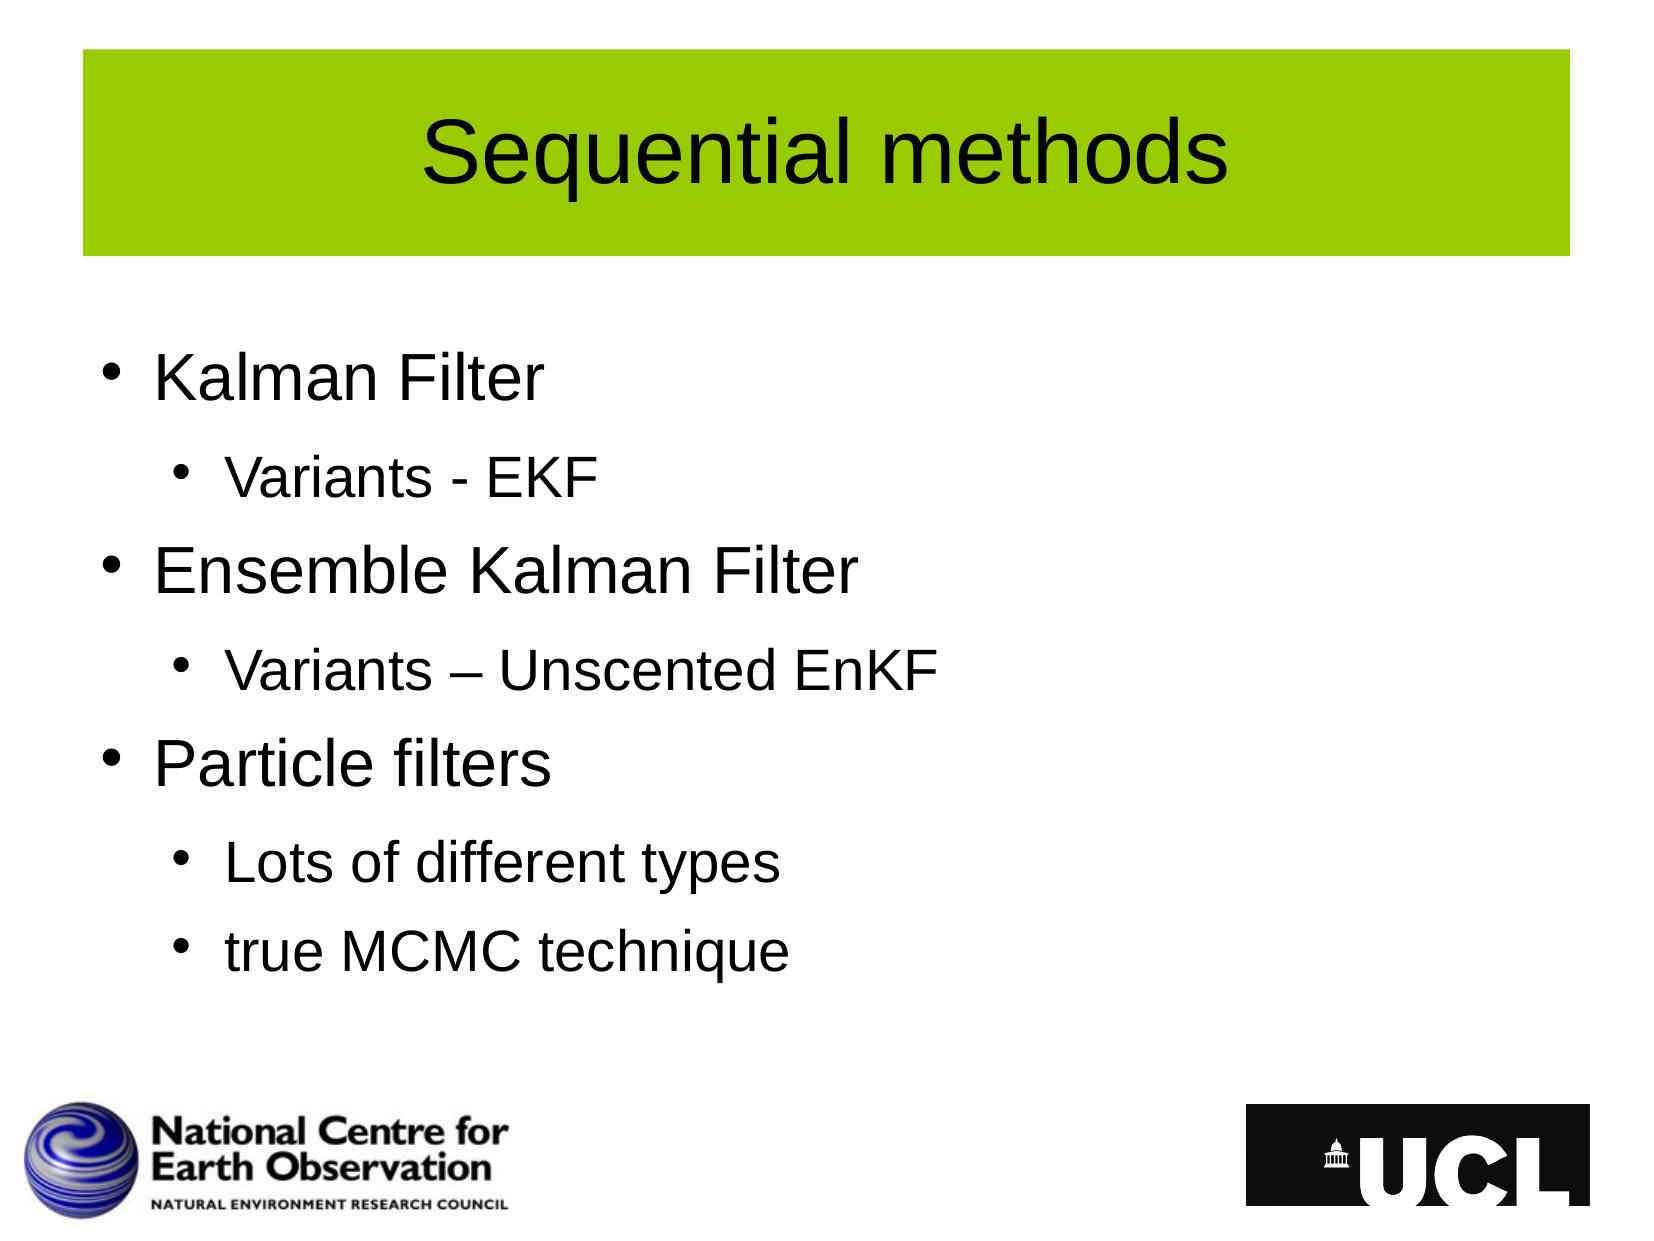

# Sequential methods
Kalman Filter
Variants - EKF
Ensemble Kalman Filter
Variants – Unscented EnKF
Particle filters
Lots of different types
true MCMC technique